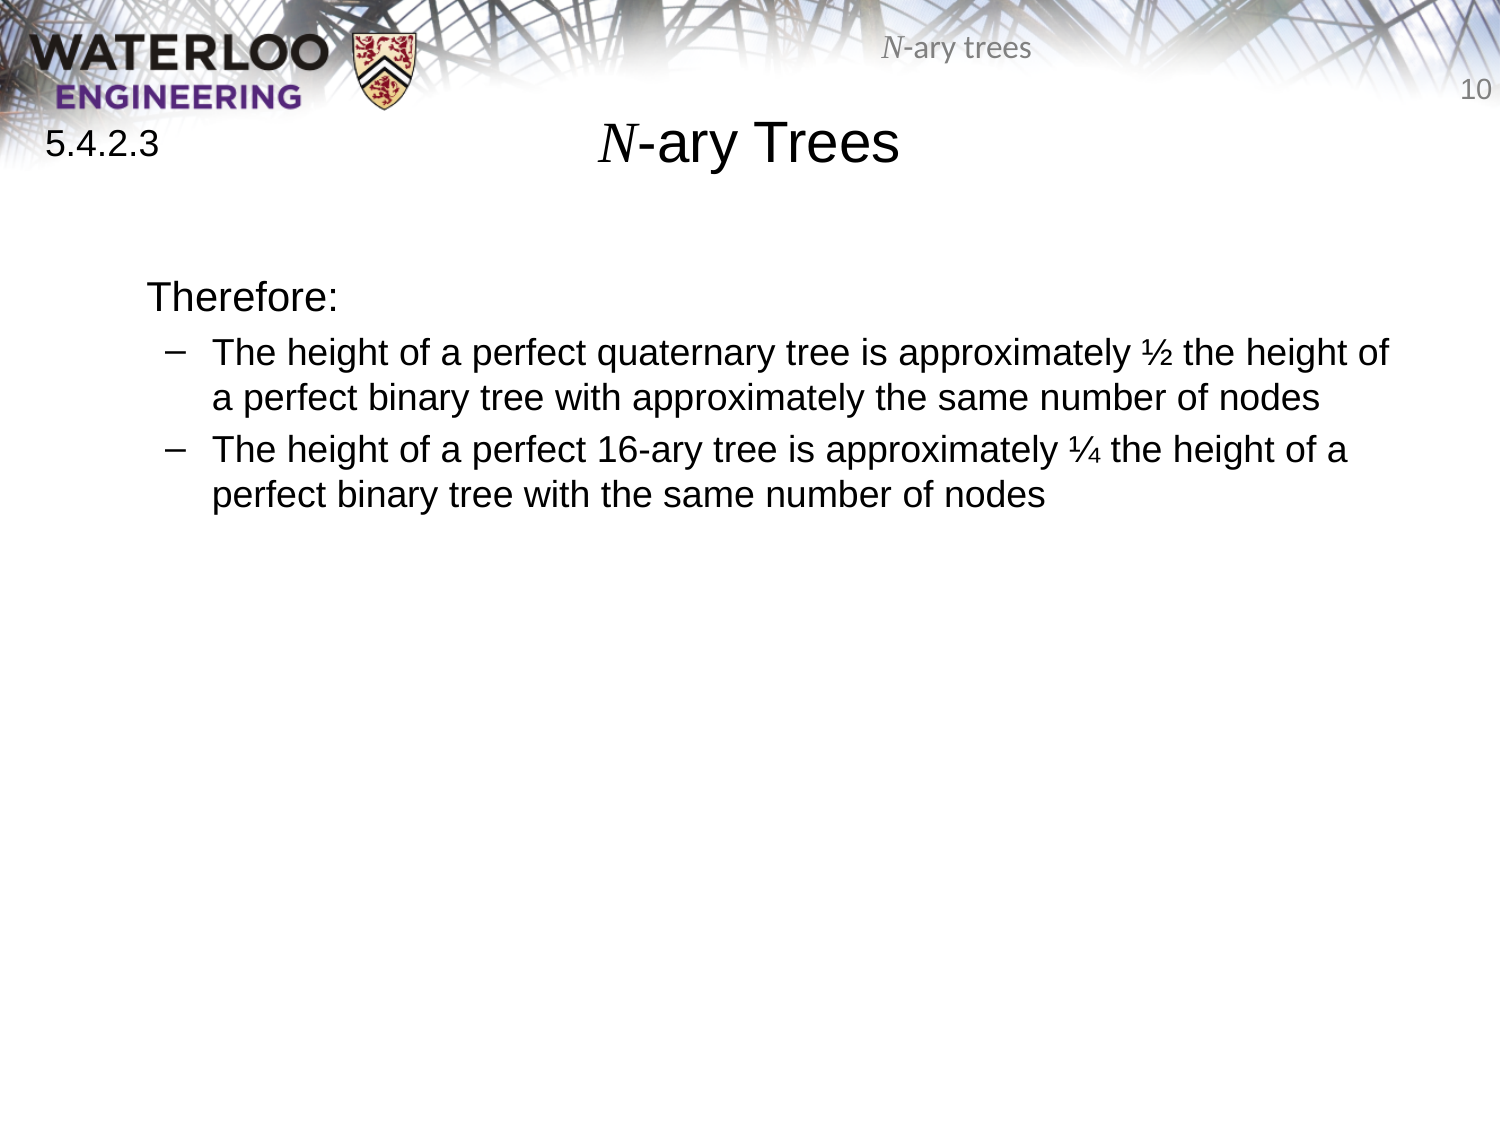

# N-ary Trees
5.4.2.3
	Therefore:
The height of a perfect quaternary tree is approximately ½ the height of a perfect binary tree with approximately the same number of nodes
The height of a perfect 16-ary tree is approximately ¼ the height of a perfect binary tree with the same number of nodes